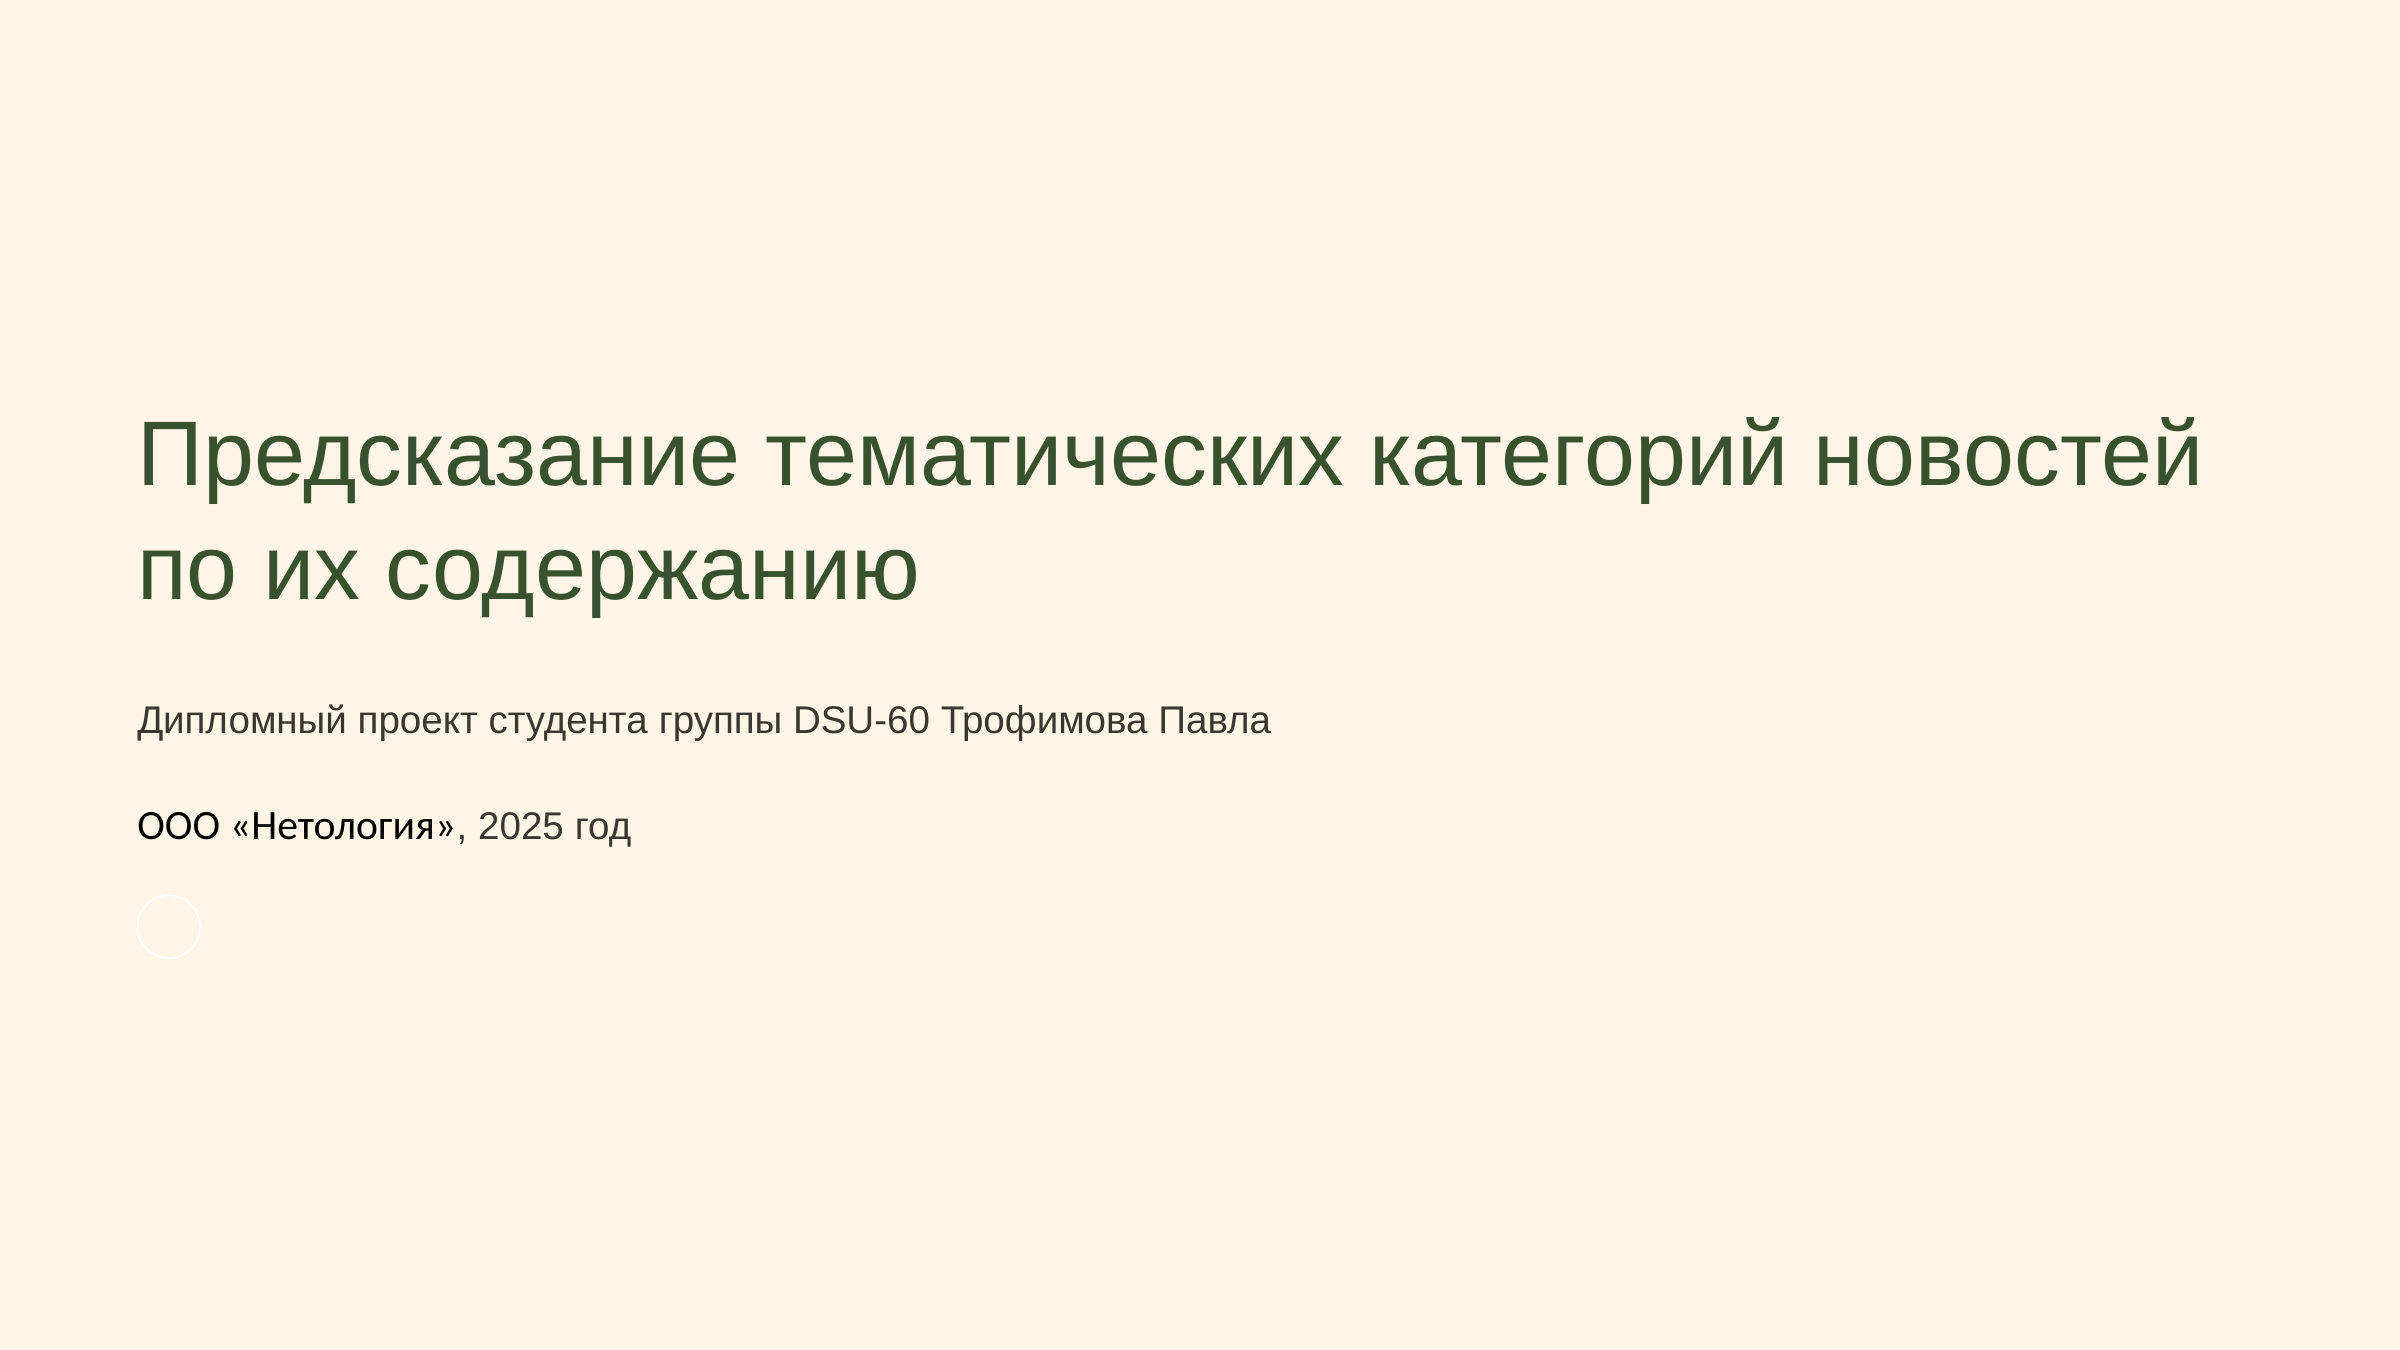

Предсказание тематических категорий новостей по их содержанию
Дипломный проект студента группы DSU-60 Трофимова Павла
ООО «Нетология», 2025 год